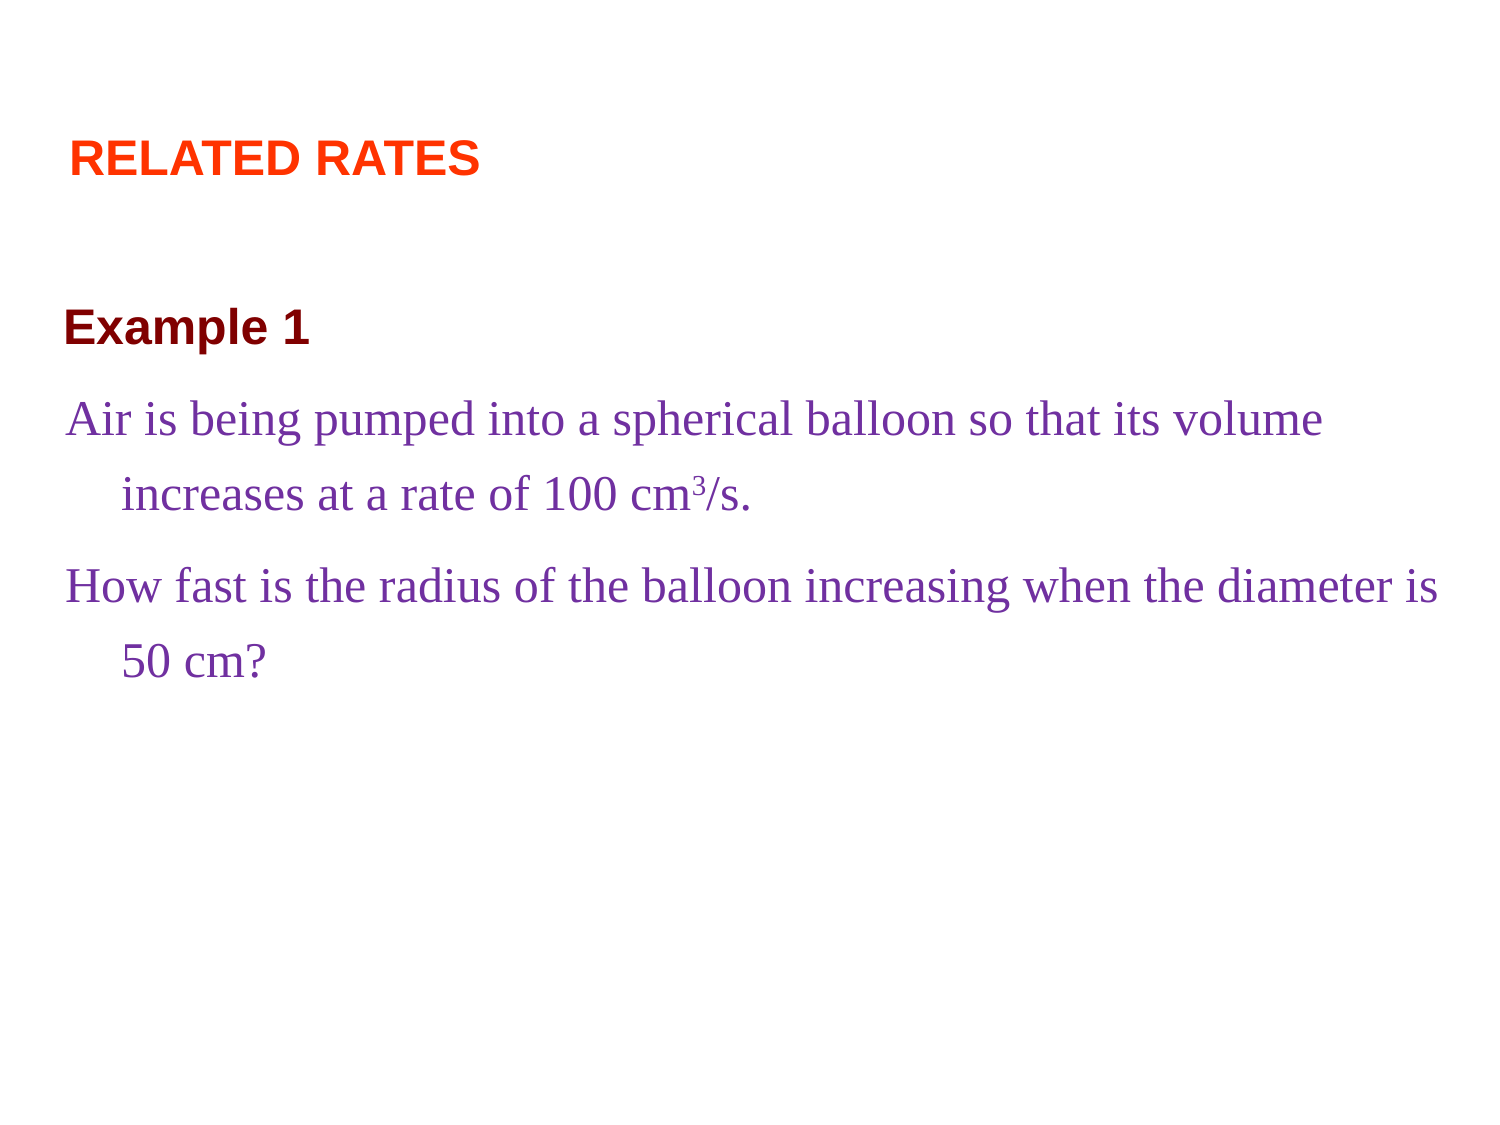

RELATED RATES
Example 1
Air is being pumped into a spherical balloon so that its volume increases at a rate of 100 cm3/s.
How fast is the radius of the balloon increasing when the diameter is 50 cm?